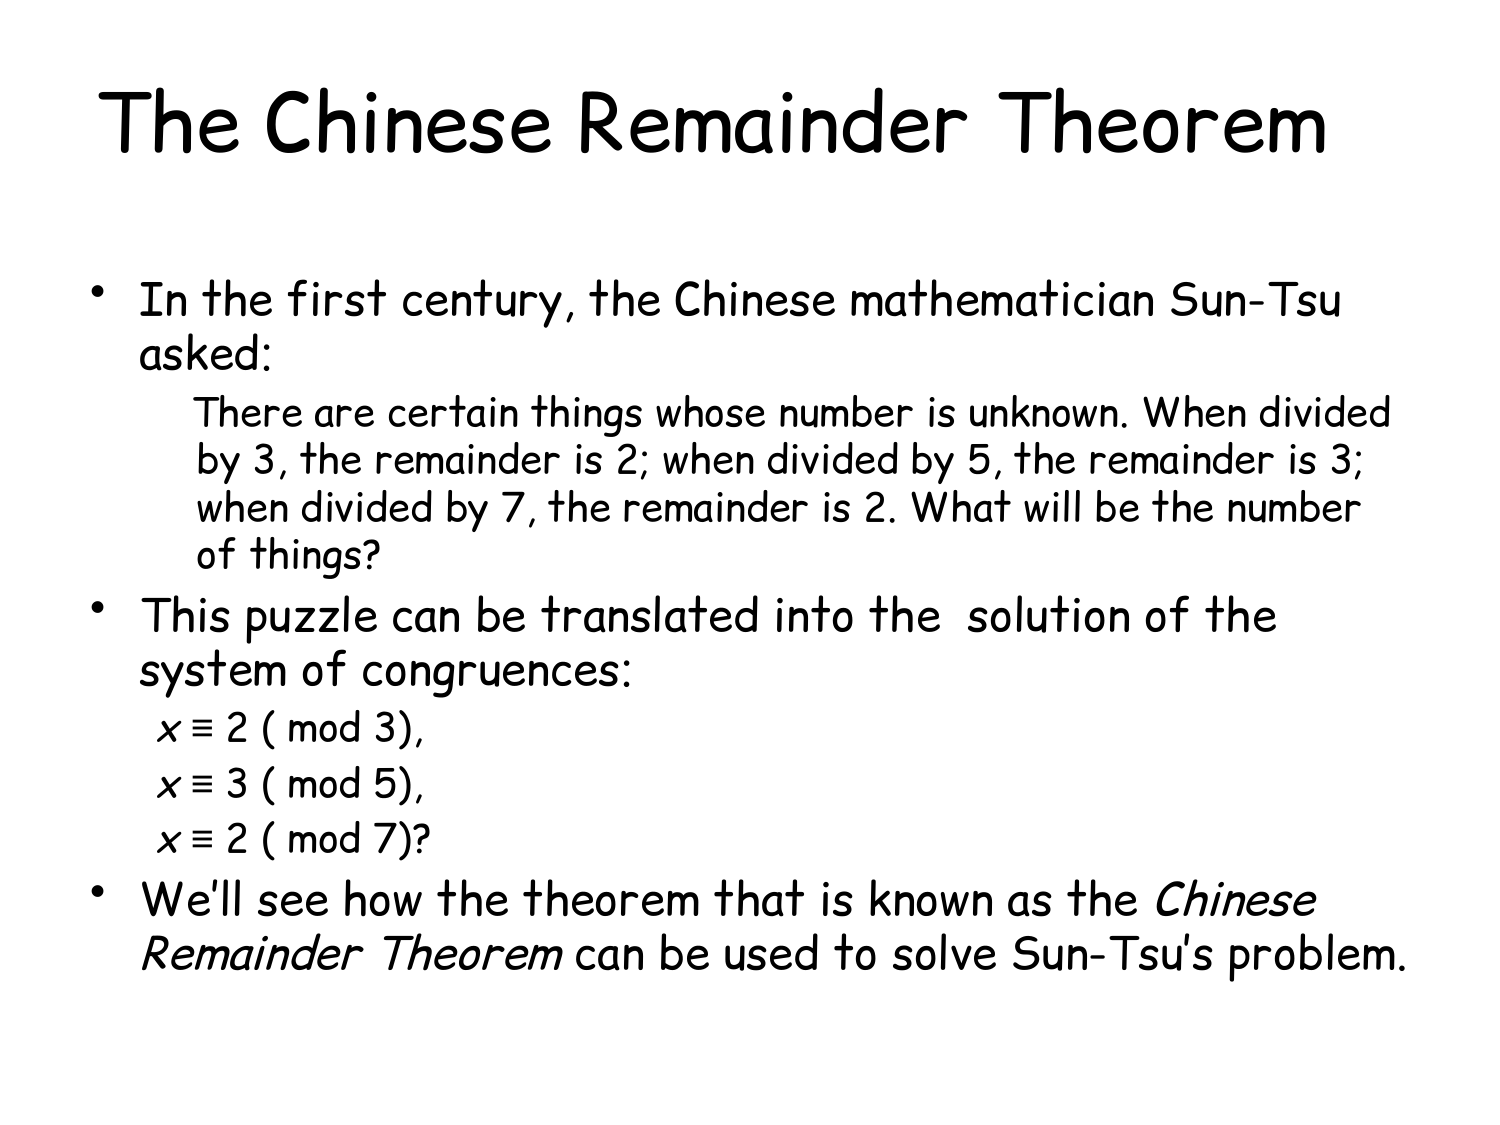

# The Chinese Remainder Theorem
In the first century, the Chinese mathematician Sun-Tsu asked:
   There are certain things whose number is unknown. When divided by 3, the remainder is 2; when divided by 5, the remainder is 3; when divided by 7, the remainder is 2. What will be the number of things?
This puzzle can be translated into the  solution of the system of congruences:
x ≡ 2 ( mod 3),
x ≡ 3 ( mod 5),
x ≡ 2 ( mod 7)?
We’ll see how the theorem that is known as the Chinese Remainder Theorem can be used to solve Sun-Tsu’s problem.